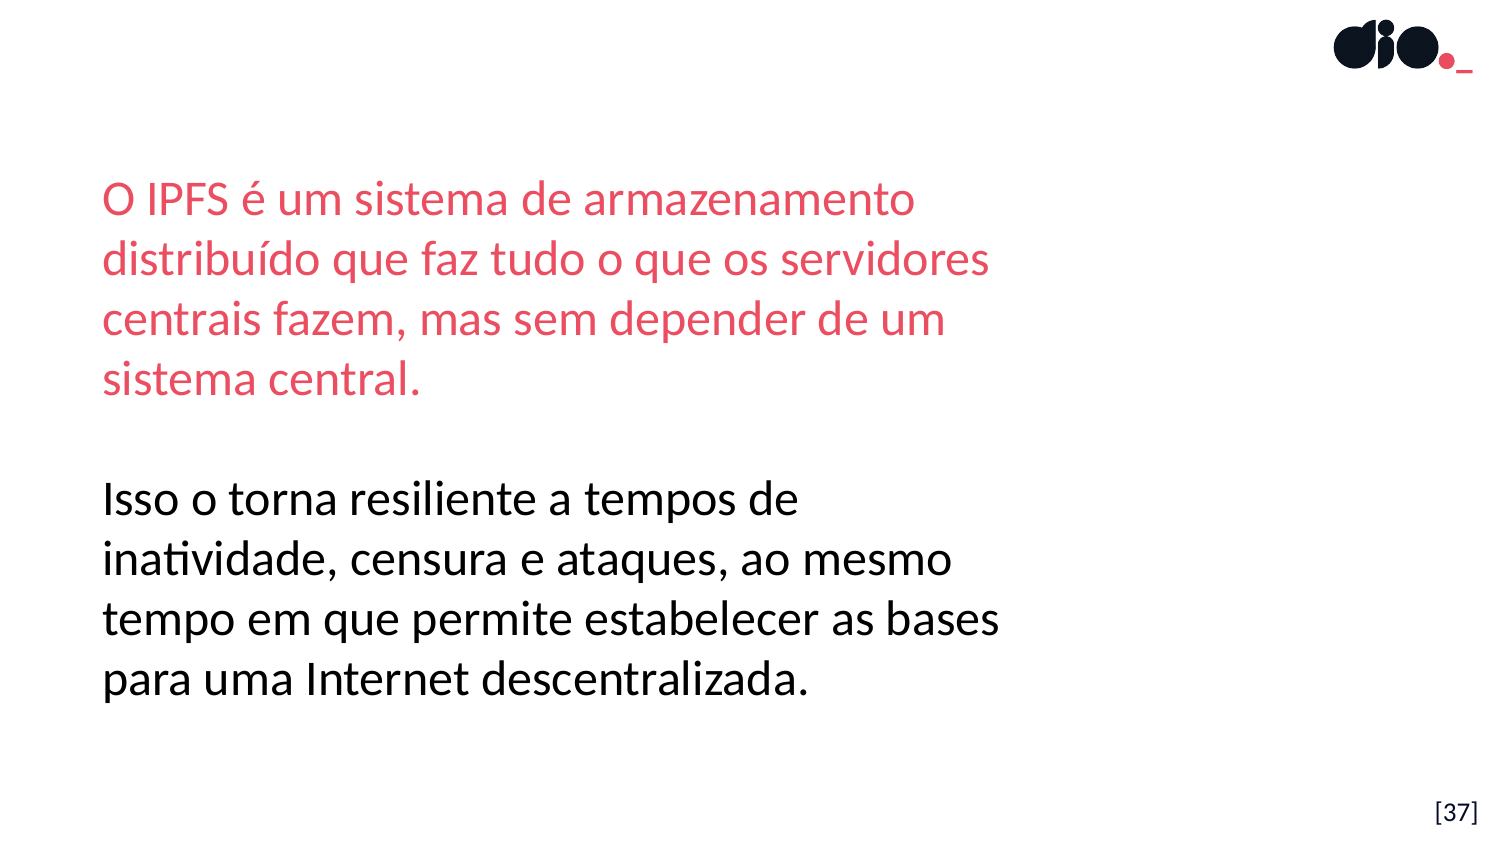

O IPFS é um sistema de armazenamento distribuído que faz tudo o que os servidores centrais fazem, mas sem depender de um sistema central.

Isso o torna resiliente a tempos de inatividade, censura e ataques, ao mesmo tempo em que permite estabelecer as bases para uma Internet descentralizada.
[37]